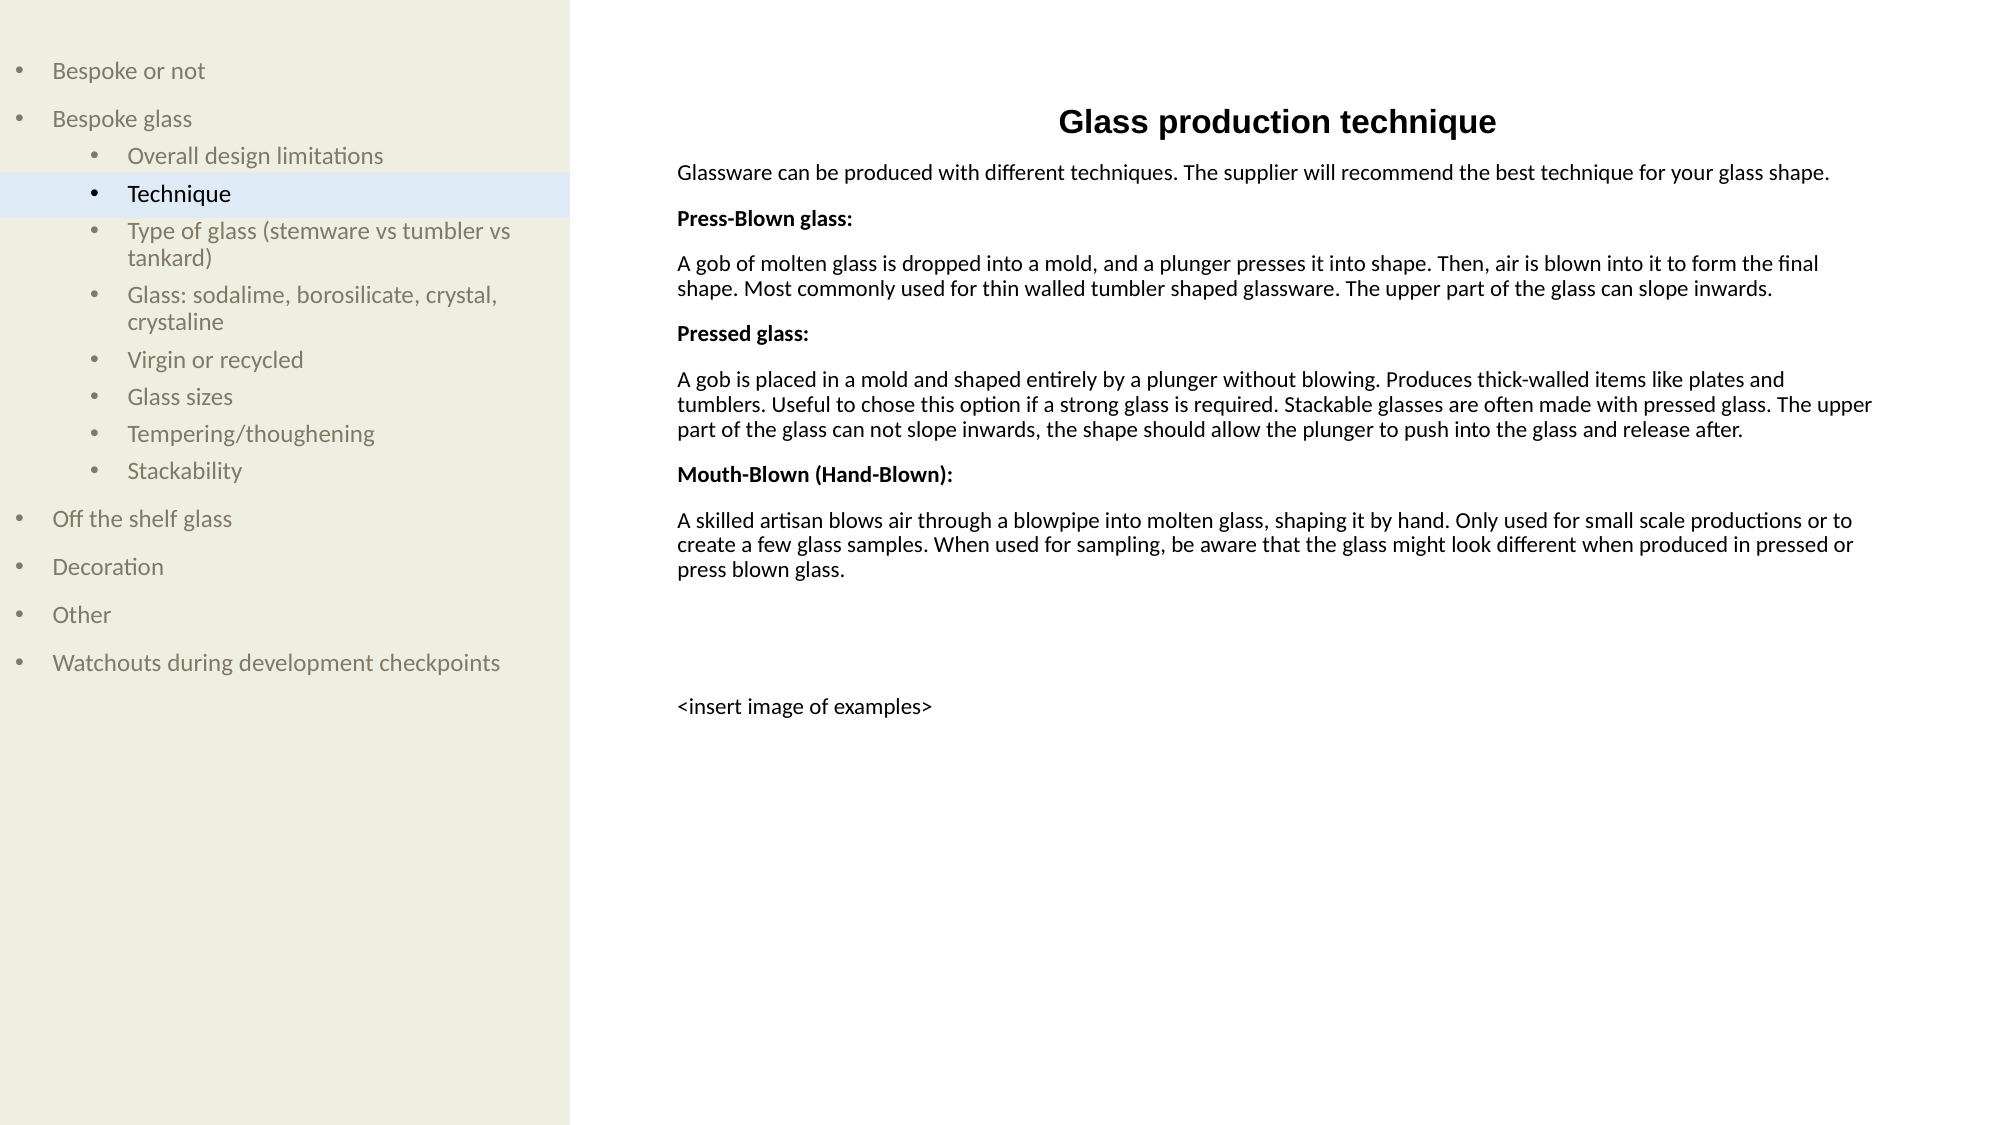

Bespoke or not
Bespoke glass
Overall design limitations
Technique
Type of glass (stemware vs tumbler vs tankard)
Glass: sodalime, borosilicate, crystal, crystaline
Virgin or recycled
Glass sizes
Tempering/thoughening
Stackability
Off the shelf glass
Decoration
Other
Watchouts during development checkpoints

Glass production technique
Glassware can be produced with different techniques. The supplier will recommend the best technique for your glass shape.
Press-Blown glass:
A gob of molten glass is dropped into a mold, and a plunger presses it into shape. Then, air is blown into it to form the final shape. Most commonly used for thin walled tumbler shaped glassware. The upper part of the glass can slope inwards.
Pressed glass:
A gob is placed in a mold and shaped entirely by a plunger without blowing. Produces thick-walled items like plates and tumblers. Useful to chose this option if a strong glass is required. Stackable glasses are often made with pressed glass. The upper part of the glass can not slope inwards, the shape should allow the plunger to push into the glass and release after.
Mouth-Blown (Hand-Blown):
A skilled artisan blows air through a blowpipe into molten glass, shaping it by hand. Only used for small scale productions or to create a few glass samples. When used for sampling, be aware that the glass might look different when produced in pressed or press blown glass.

<insert image of examples>